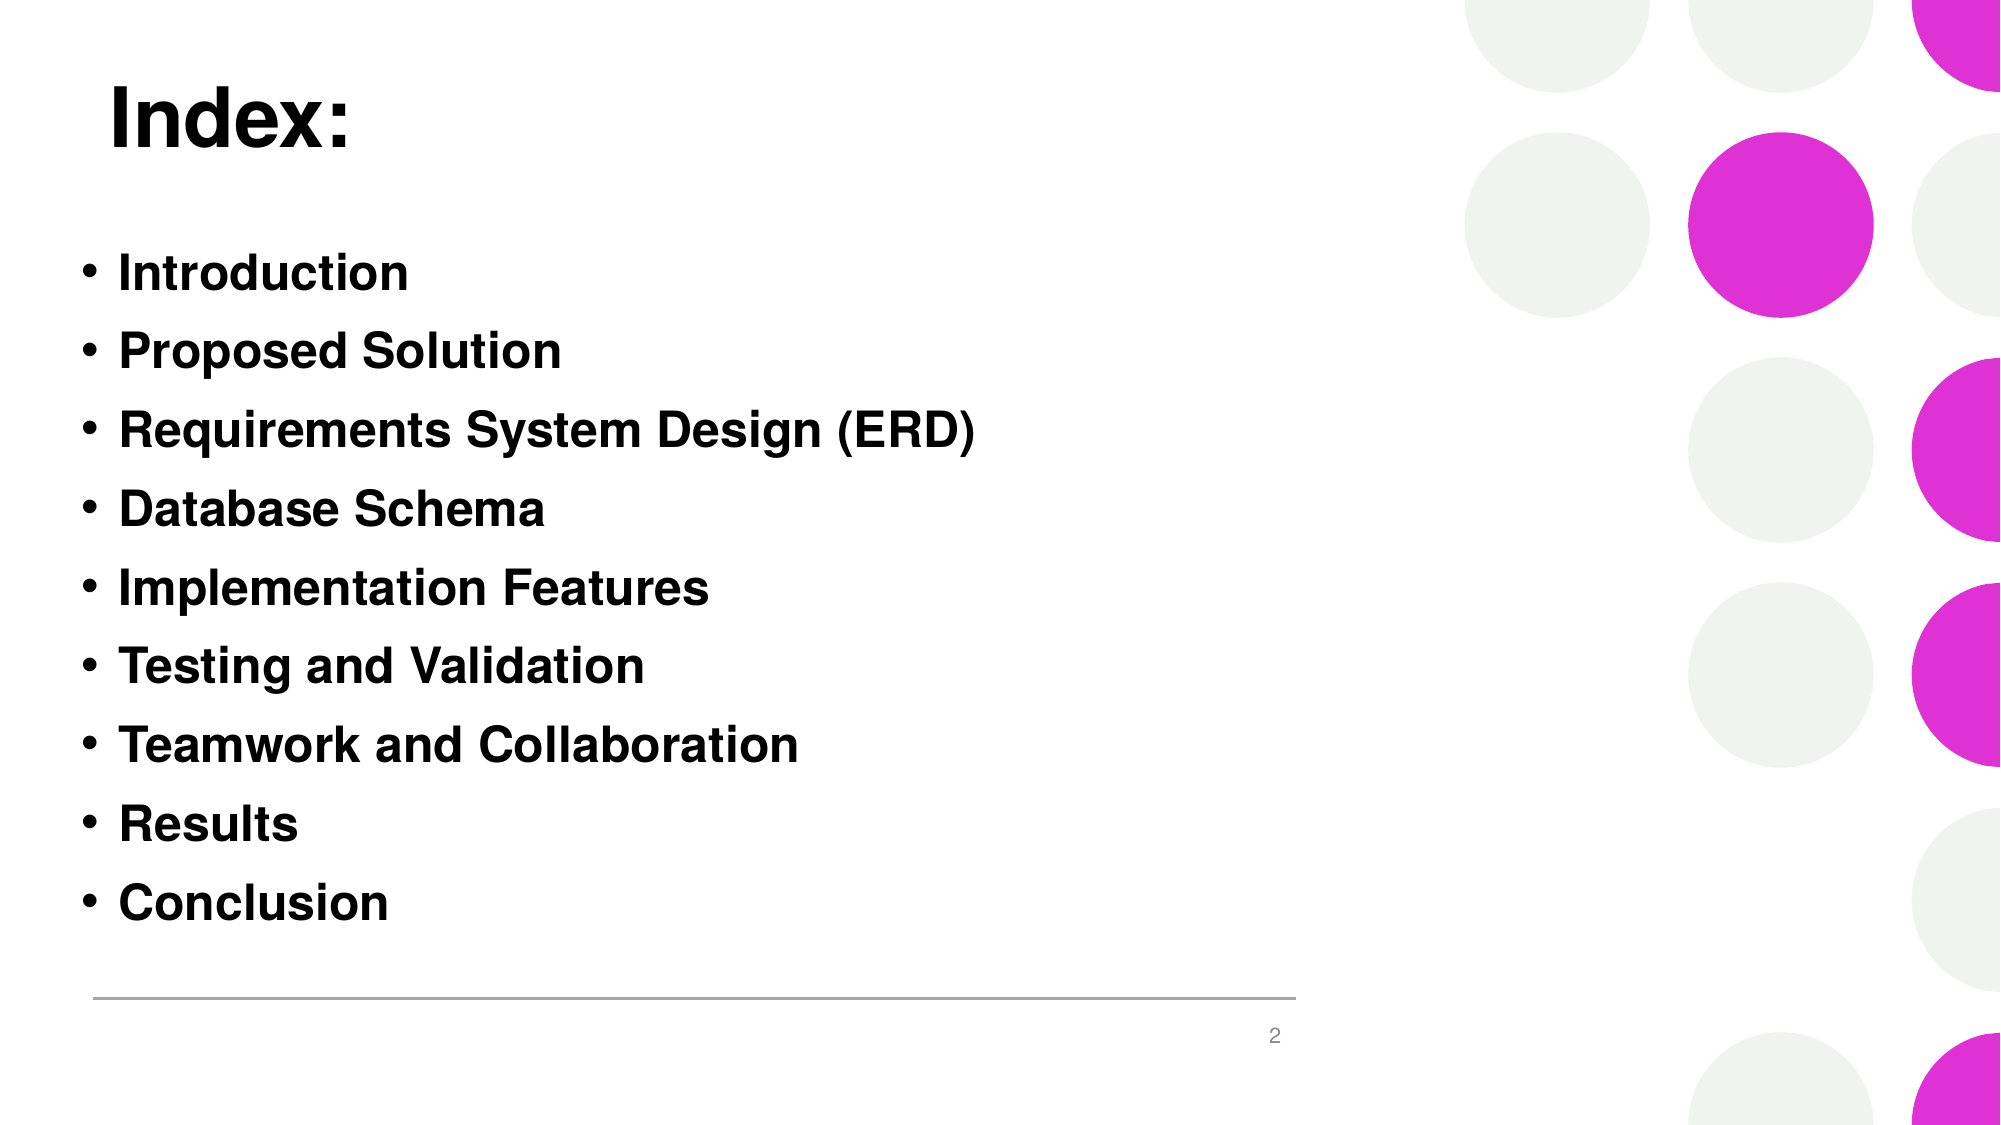

# Index:
Introduction
Proposed Solution
Requirements System Design (ERD)
Database Schema
Implementation Features
Testing and Validation
Teamwork and Collaboration
Results
Conclusion
2